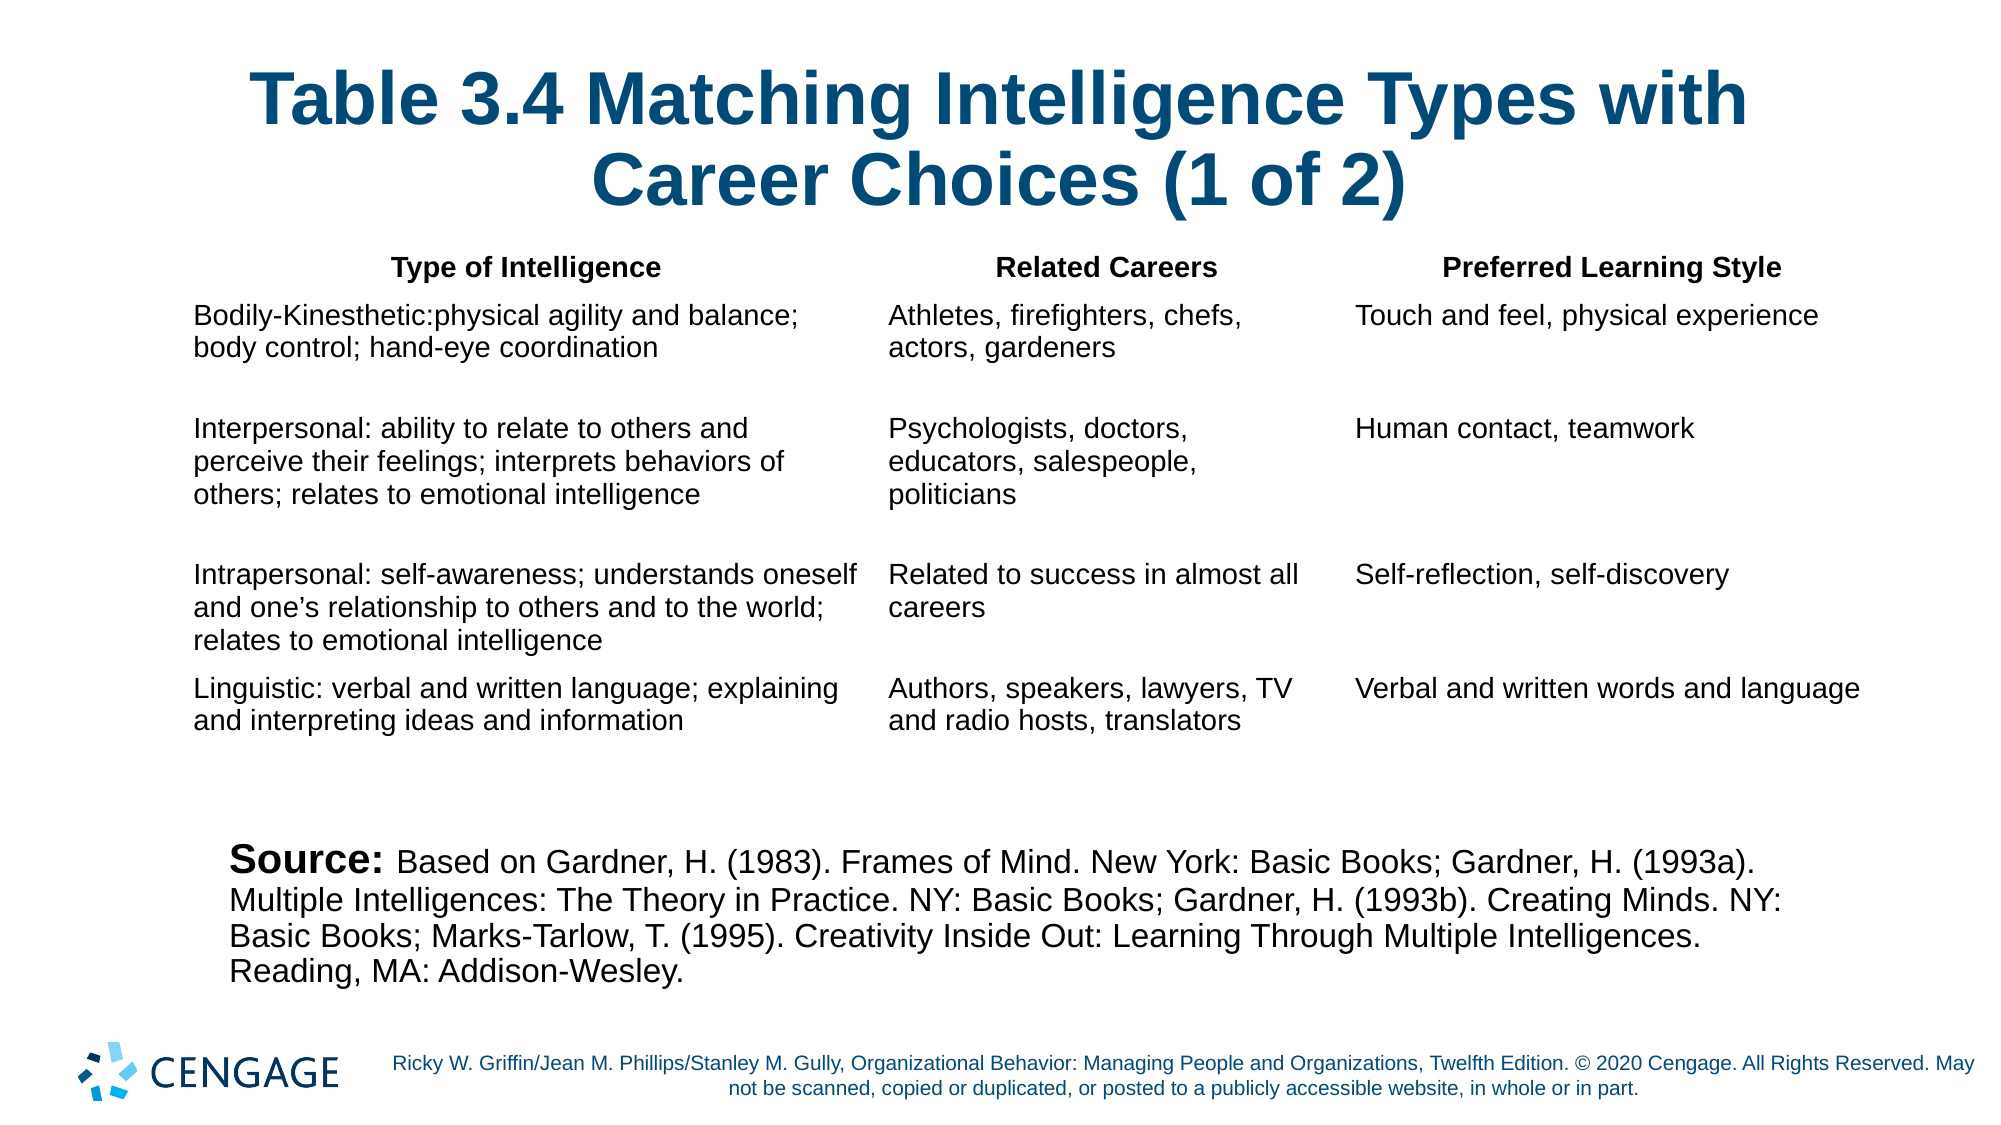

# Table 3.4 Matching Intelligence Types with Career Choices (1 of 2)
| Type of Intelligence | Related Careers | Preferred Learning Style |
| --- | --- | --- |
| Bodily-Kinesthetic:physical agility and balance; body control; hand-eye coordination | Athletes, firefighters, chefs, actors, gardeners | Touch and feel, physical experience |
| Interpersonal: ability to relate to others and perceive their feelings; interprets behaviors of others; relates to emotional intelligence | Psychologists, doctors, educators, salespeople, politicians | Human contact, teamwork |
| Intrapersonal: self-awareness; understands oneself and one’s relationship to others and to the world; relates to emotional intelligence | Related to success in almost all careers | Self-reflection, self-discovery |
| Linguistic: verbal and written language; explaining and interpreting ideas and information | Authors, speakers, lawyers, TV and radio hosts, translators | Verbal and written words and language |
Source: Based on Gardner, H. (1983). Frames of Mind. New York: Basic Books; Gardner, H. (1993a). Multiple Intelligences: The Theory in Practice. NY: Basic Books; Gardner, H. (1993b). Creating Minds. NY: Basic Books; Marks-Tarlow, T. (1995). Creativity Inside Out: Learning Through Multiple Intelligences. Reading, MA: Addison-Wesley.